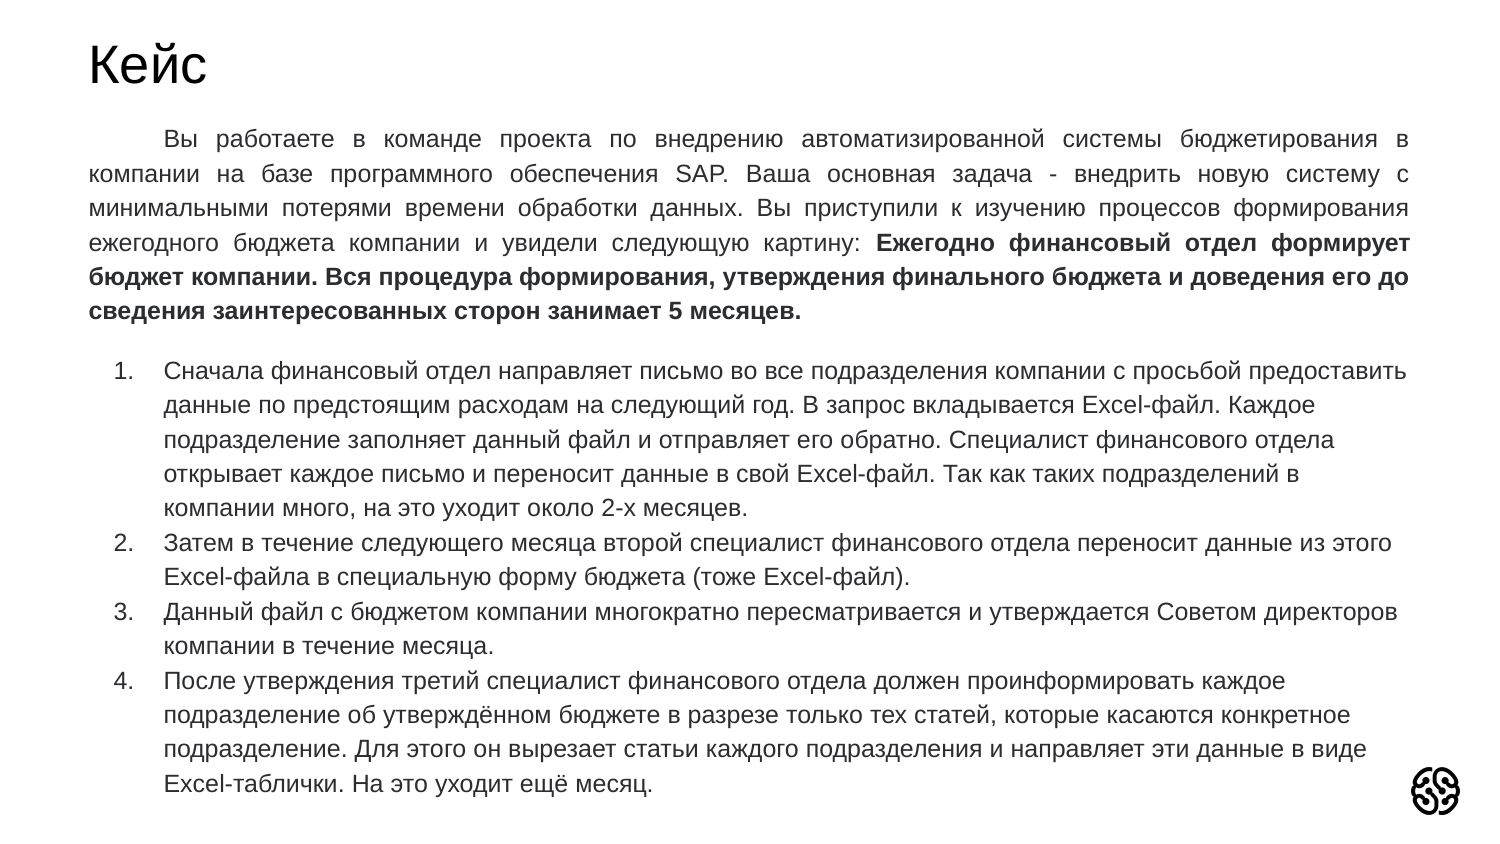

# Кейс
Вы работаете в команде проекта по внедрению автоматизированной системы бюджетирования в компании на базе программного обеспечения SAP. Ваша основная задача - внедрить новую систему с минимальными потерями времени обработки данных. Вы приступили к изучению процессов формирования ежегодного бюджета компании и увидели следующую картину: Ежегодно финансовый отдел формирует бюджет компании. Вся процедура формирования, утверждения финального бюджета и доведения его до сведения заинтересованных сторон занимает 5 месяцев.
Сначала финансовый отдел направляет письмо во все подразделения компании с просьбой предоставить данные по предстоящим расходам на следующий год. В запрос вкладывается Excel-файл. Каждое подразделение заполняет данный файл и отправляет его обратно. Специалист финансового отдела открывает каждое письмо и переносит данные в свой Excel-файл. Так как таких подразделений в компании много, на это уходит около 2-х месяцев.
Затем в течение следующего месяца второй специалист финансового отдела переносит данные из этого Excel-файла в специальную форму бюджета (тоже Excel-файл).
Данный файл с бюджетом компании многократно пересматривается и утверждается Советом директоров компании в течение месяца.
После утверждения третий специалист финансового отдела должен проинформировать каждое подразделение об утверждённом бюджете в разрезе только тех статей, которые касаются конкретное подразделение. Для этого он вырезает статьи каждого подразделения и направляет эти данные в виде Excel-таблички. На это уходит ещё месяц.